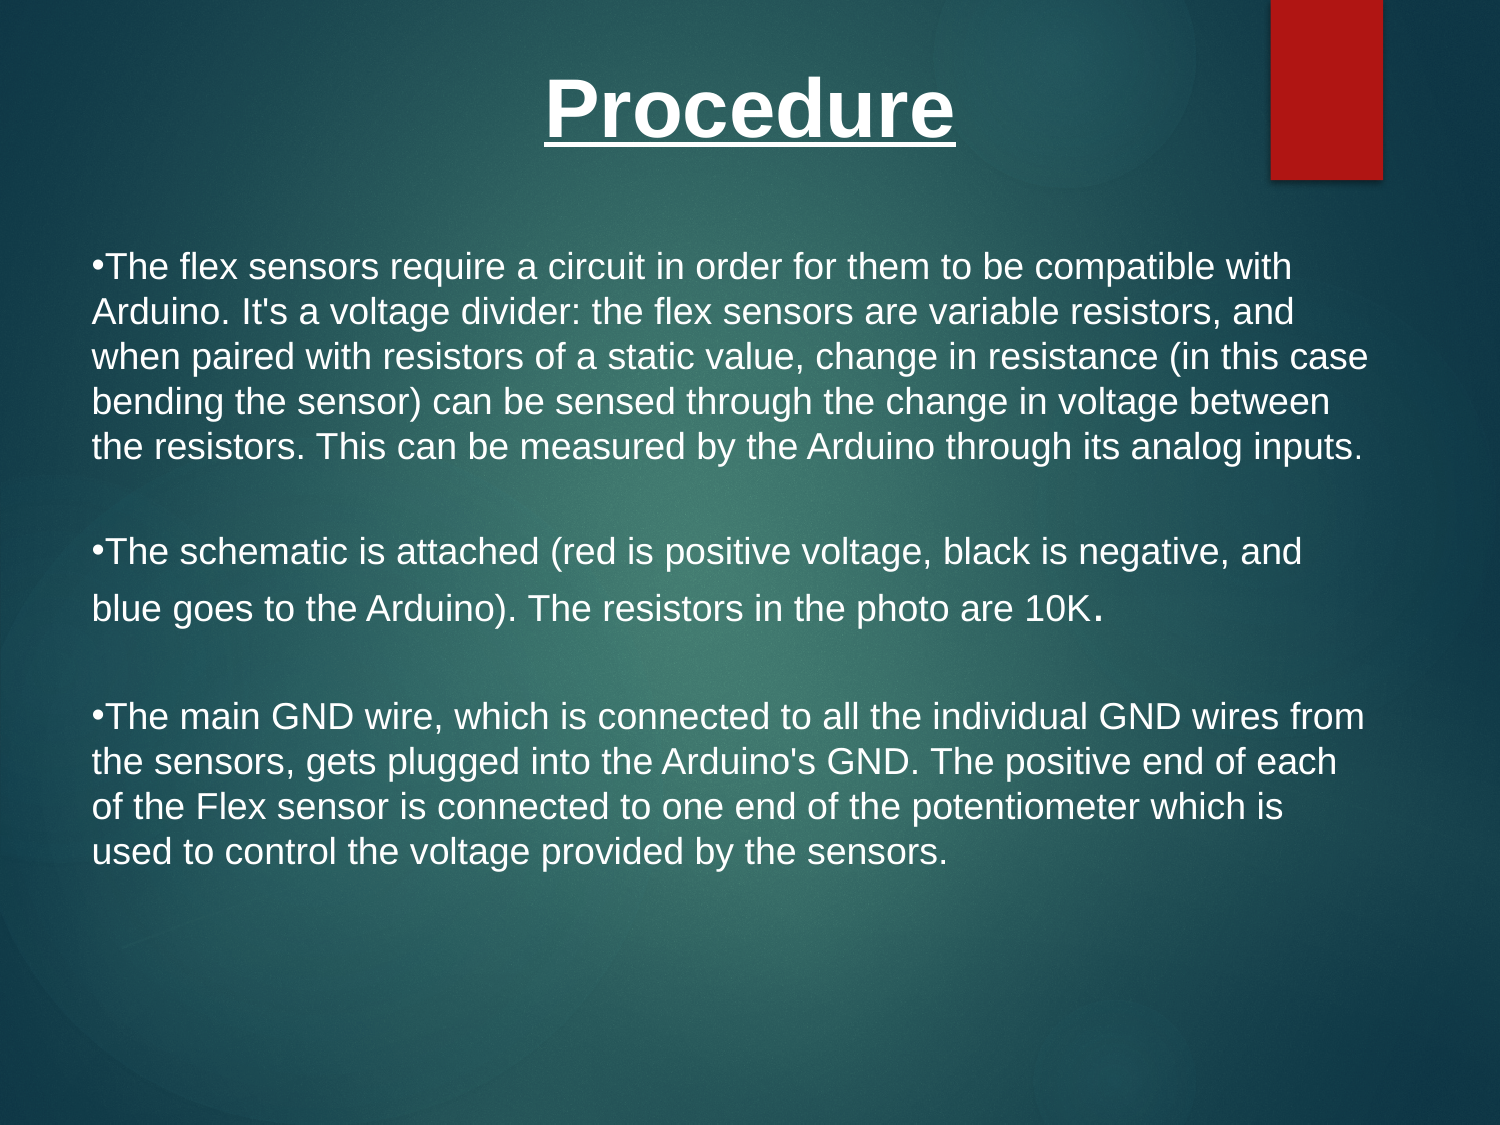

Procedure
The flex sensors require a circuit in order for them to be compatible with Arduino. It's a voltage divider: the flex sensors are variable resistors, and when paired with resistors of a static value, change in resistance (in this case bending the sensor) can be sensed through the change in voltage between the resistors. This can be measured by the Arduino through its analog inputs.

The schematic is attached (red is positive voltage, black is negative, and blue goes to the Arduino). The resistors in the photo are 10K.

The main GND wire, which is connected to all the individual GND wires from the sensors, gets plugged into the Arduino's GND. The positive end of each of the Flex sensor is connected to one end of the potentiometer which is used to control the voltage provided by the sensors.